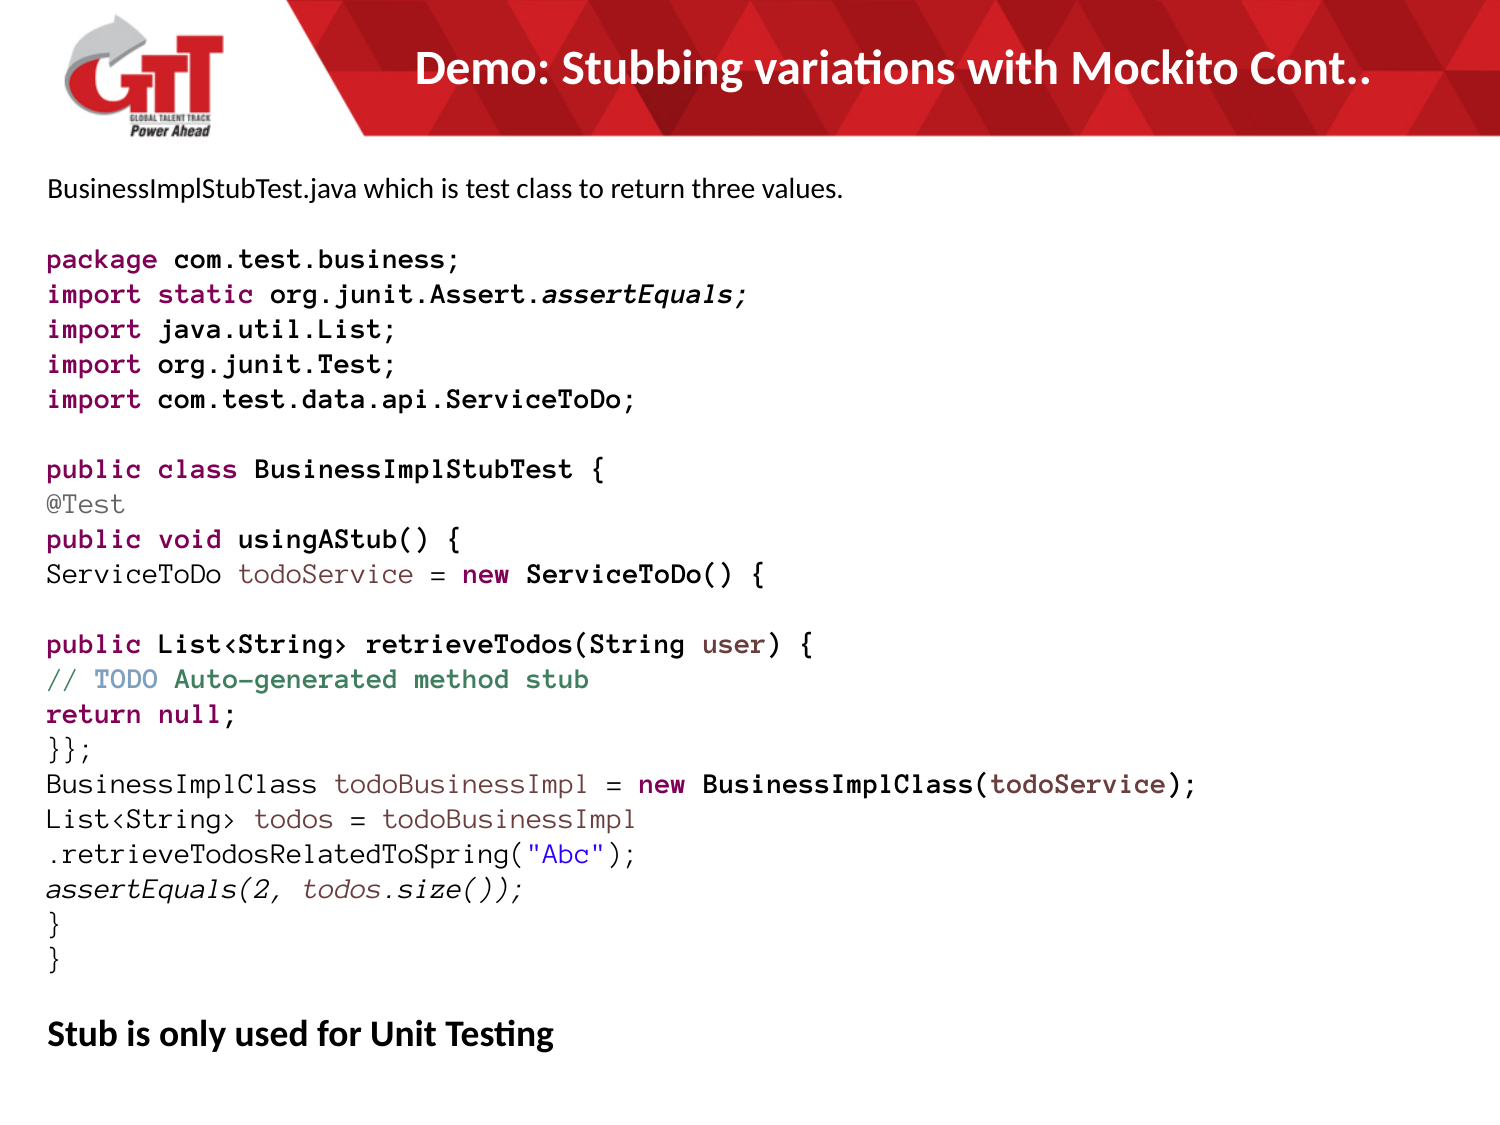

# Demo: Stubbing variations with Mockito Cont..
BusinessImplStubTest.java which is test class to return three values.

package com.test.business;
import static org.junit.Assert.assertEquals;
import java.util.List;
import org.junit.Test;
import com.test.data.api.ServiceToDo;

public class BusinessImplStubTest {
@Test
public void usingAStub() {
ServiceToDo todoService = new ServiceToDo() {

public List<String> retrieveTodos(String user) {
// TODO Auto-generated method stub
return null;
}};
BusinessImplClass todoBusinessImpl = new BusinessImplClass(todoService);
List<String> todos = todoBusinessImpl
.retrieveTodosRelatedToSpring("Abc");
assertEquals(2, todos.size());
}
}

Stub is only used for Unit Testing